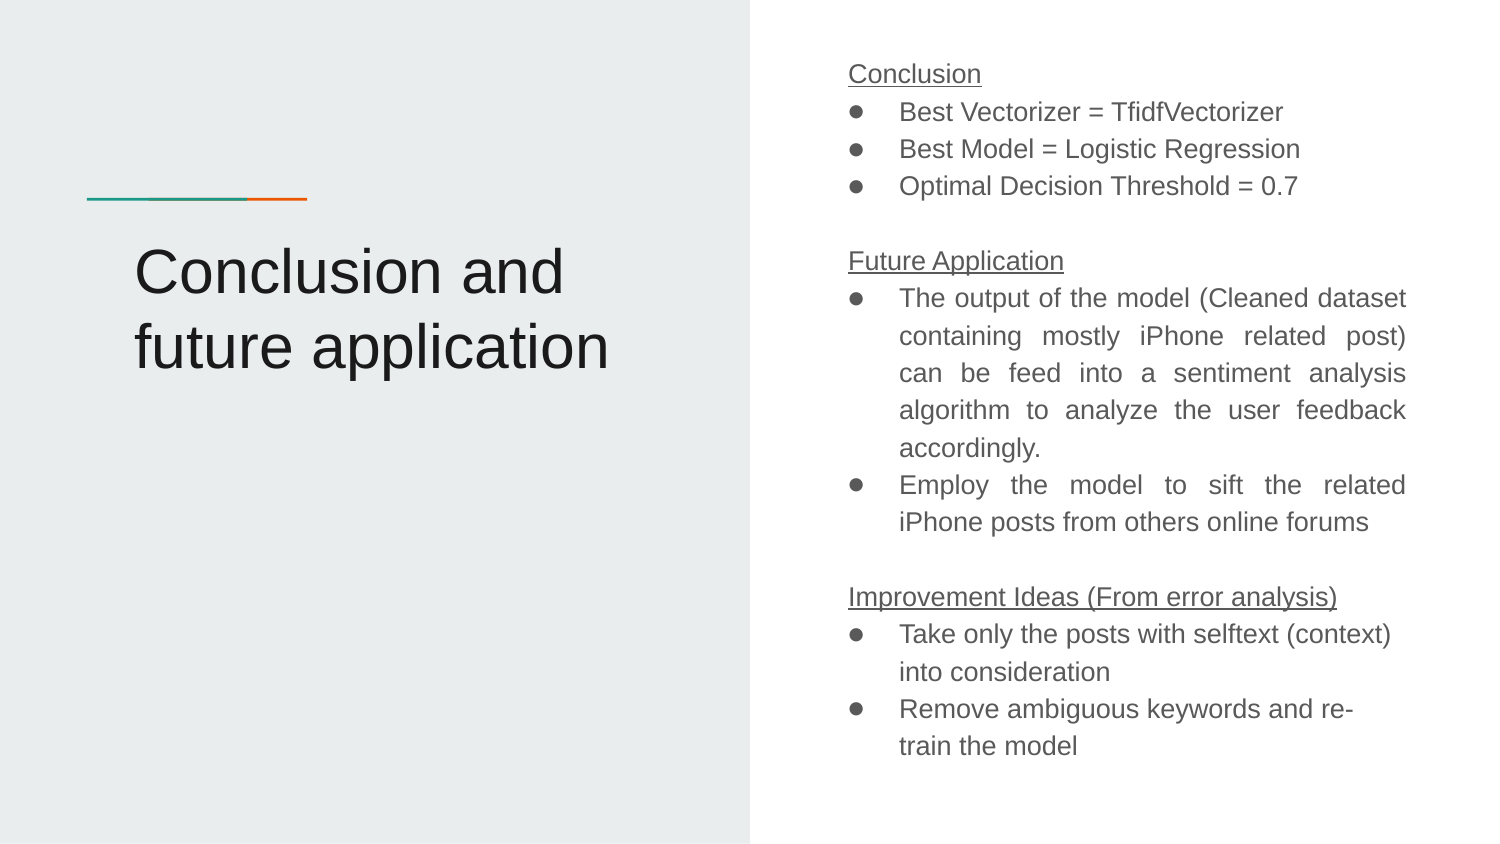

Conclusion
Best Vectorizer = TfidfVectorizer
Best Model = Logistic Regression
Optimal Decision Threshold = 0.7

Future Application
The output of the model (Cleaned dataset containing mostly iPhone related post) can be feed into a sentiment analysis algorithm to analyze the user feedback accordingly.
Employ the model to sift the related iPhone posts from others online forums

Improvement Ideas (From error analysis)
Take only the posts with selftext (context) into consideration
Remove ambiguous keywords and re-train the model

# Conclusion and future application